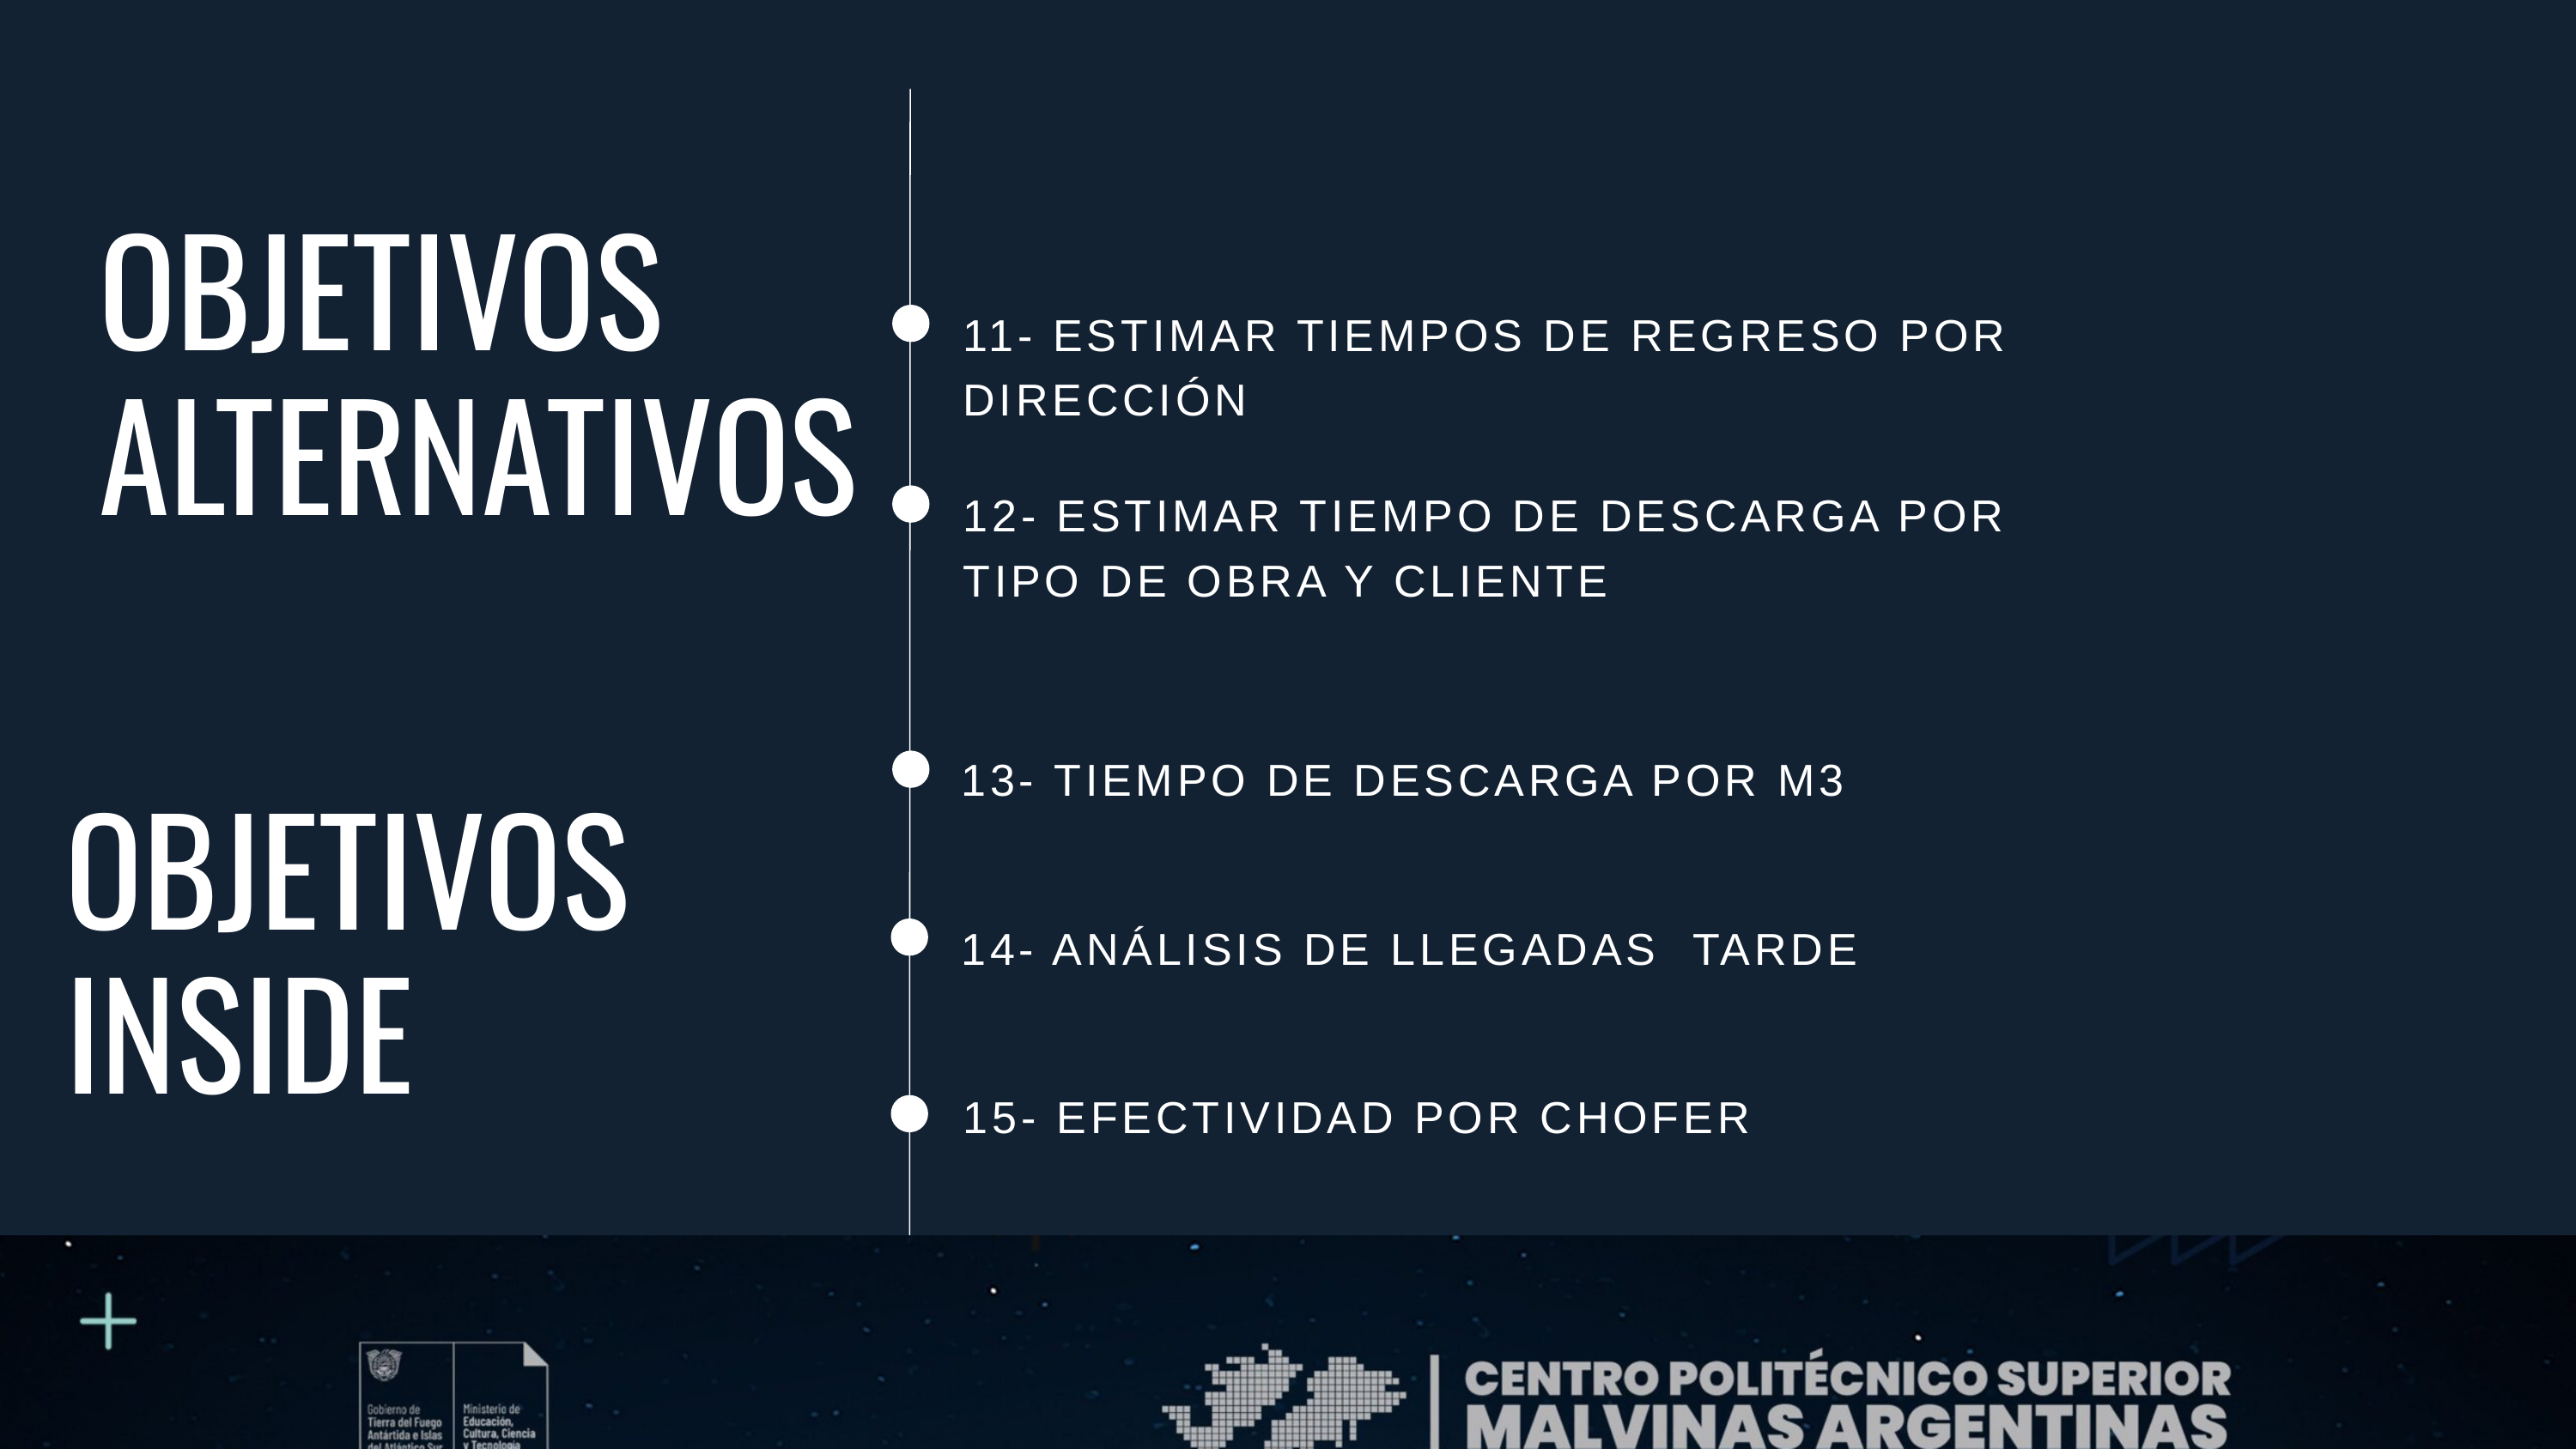

OBJETIVOS ALTERNATIVOS
11- ESTIMAR TIEMPOS DE REGRESO POR DIRECCIÓN

12- ESTIMAR TIEMPO DE DESCARGA POR TIPO DE OBRA Y CLIENTE

13- TIEMPO DE DESCARGA POR M3

OBJETIVOS
INSIDE
14- ANÁLISIS DE LLEGADAS  TARDE

15- EFECTIVIDAD POR CHOFER